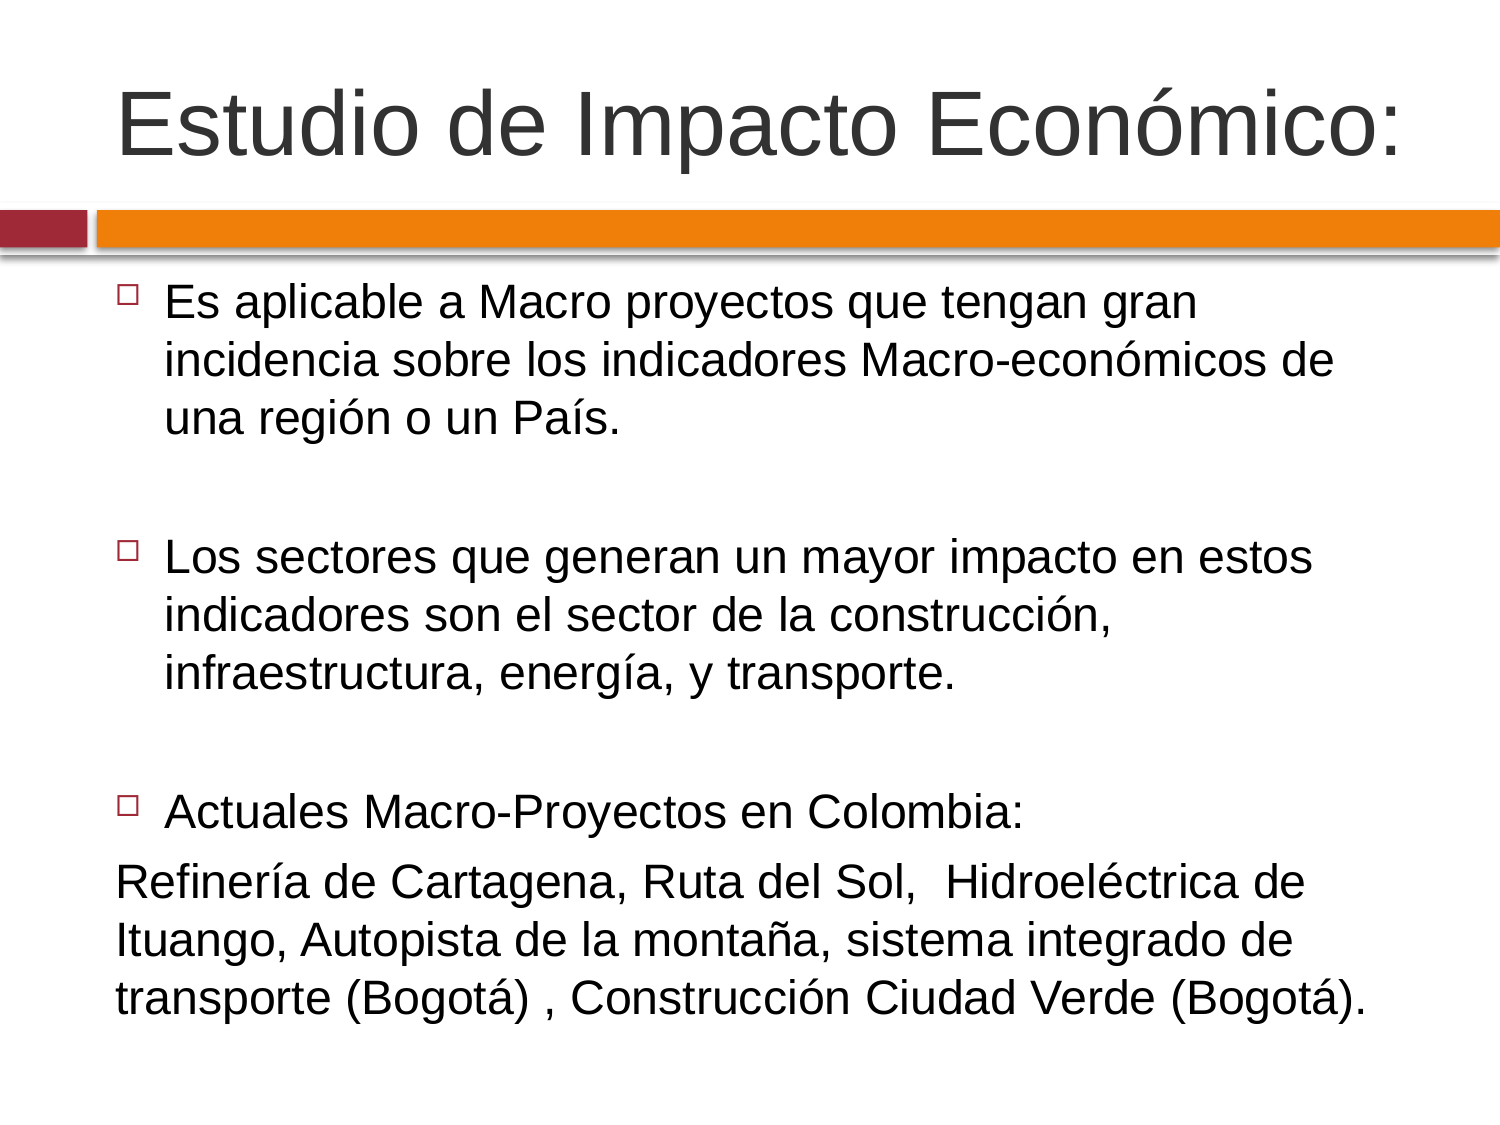

# Estudio de Impacto Económico:
Es aplicable a Macro proyectos que tengan gran  incidencia sobre los indicadores Macro-económicos de una región o un País.

Los sectores que generan un mayor impacto en estos indicadores son el sector de la construcción, infraestructura, energía, y transporte.

Actuales Macro-Proyectos en Colombia:
Refinería de Cartagena, Ruta del Sol,  Hidroeléctrica de Ituango, Autopista de la montaña, sistema integrado de transporte (Bogotá) , Construcción Ciudad Verde (Bogotá).